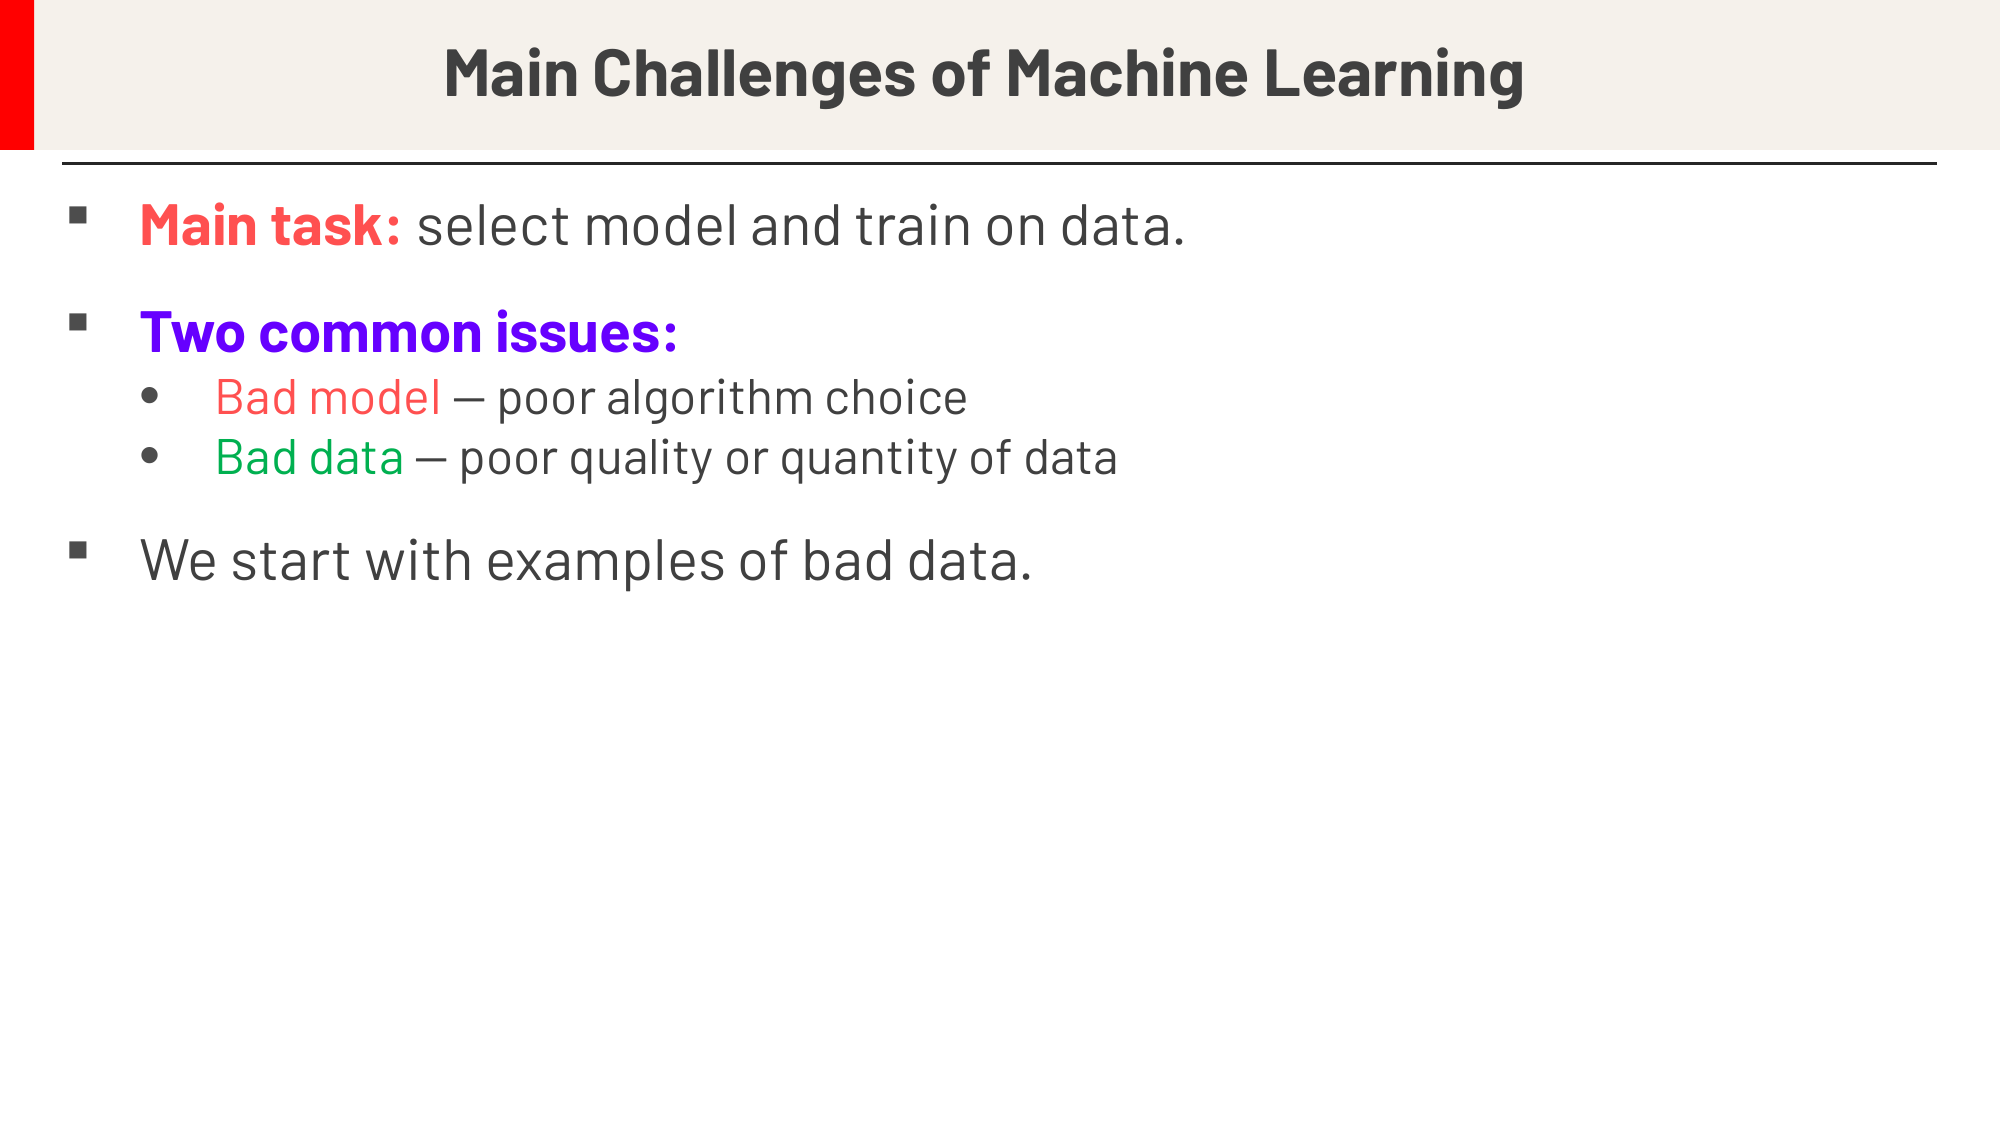

Main Challenges of Machine Learning
Main task: select model and train on data.
Two common issues:
Bad model — poor algorithm choice
Bad data — poor quality or quantity of data
We start with examples of bad data.